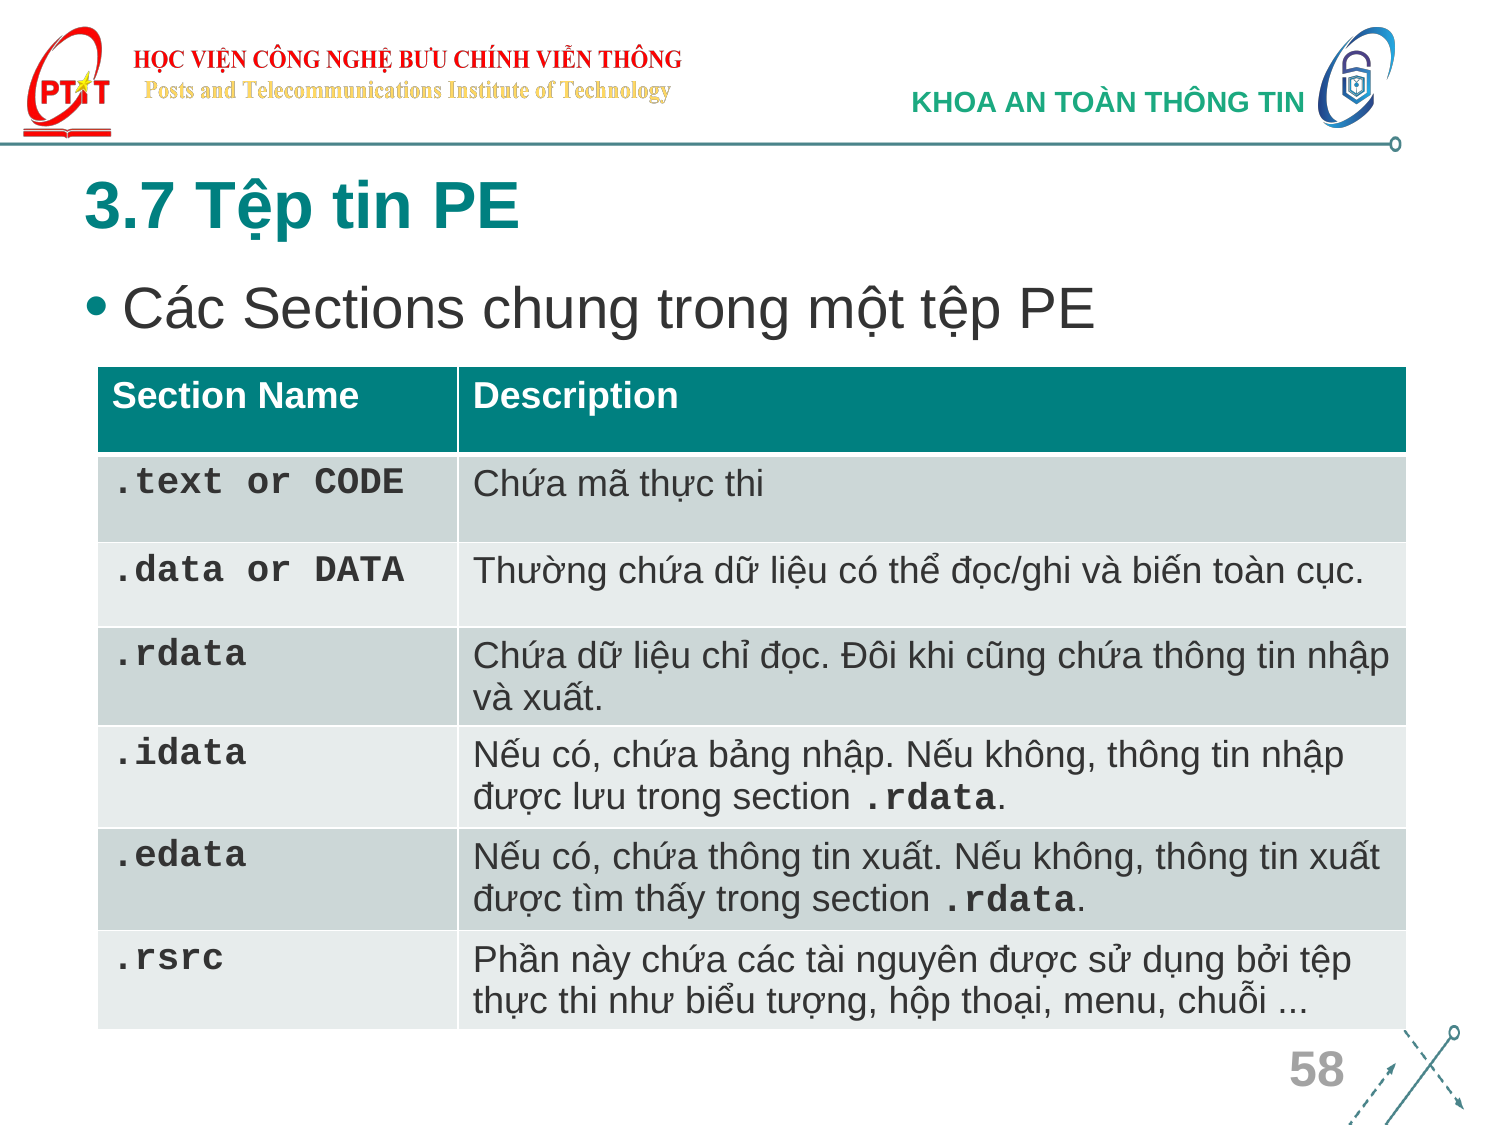

# 3.7 Tệp tin PE
Các Sections chung trong một tệp PE
| Section Name | Description |
| --- | --- |
| .text or CODE | Chứa mã thực thi |
| .data or DATA | Thường chứa dữ liệu có thể đọc/ghi và biến toàn cục. |
| .rdata | Chứa dữ liệu chỉ đọc. Đôi khi cũng chứa thông tin nhập và xuất. |
| .idata | Nếu có, chứa bảng nhập. Nếu không, thông tin nhập được lưu trong section .rdata. |
| .edata | Nếu có, chứa thông tin xuất. Nếu không, thông tin xuất được tìm thấy trong section .rdata. |
| .rsrc | Phần này chứa các tài nguyên được sử dụng bởi tệp thực thi như biểu tượng, hộp thoại, menu, chuỗi ... |